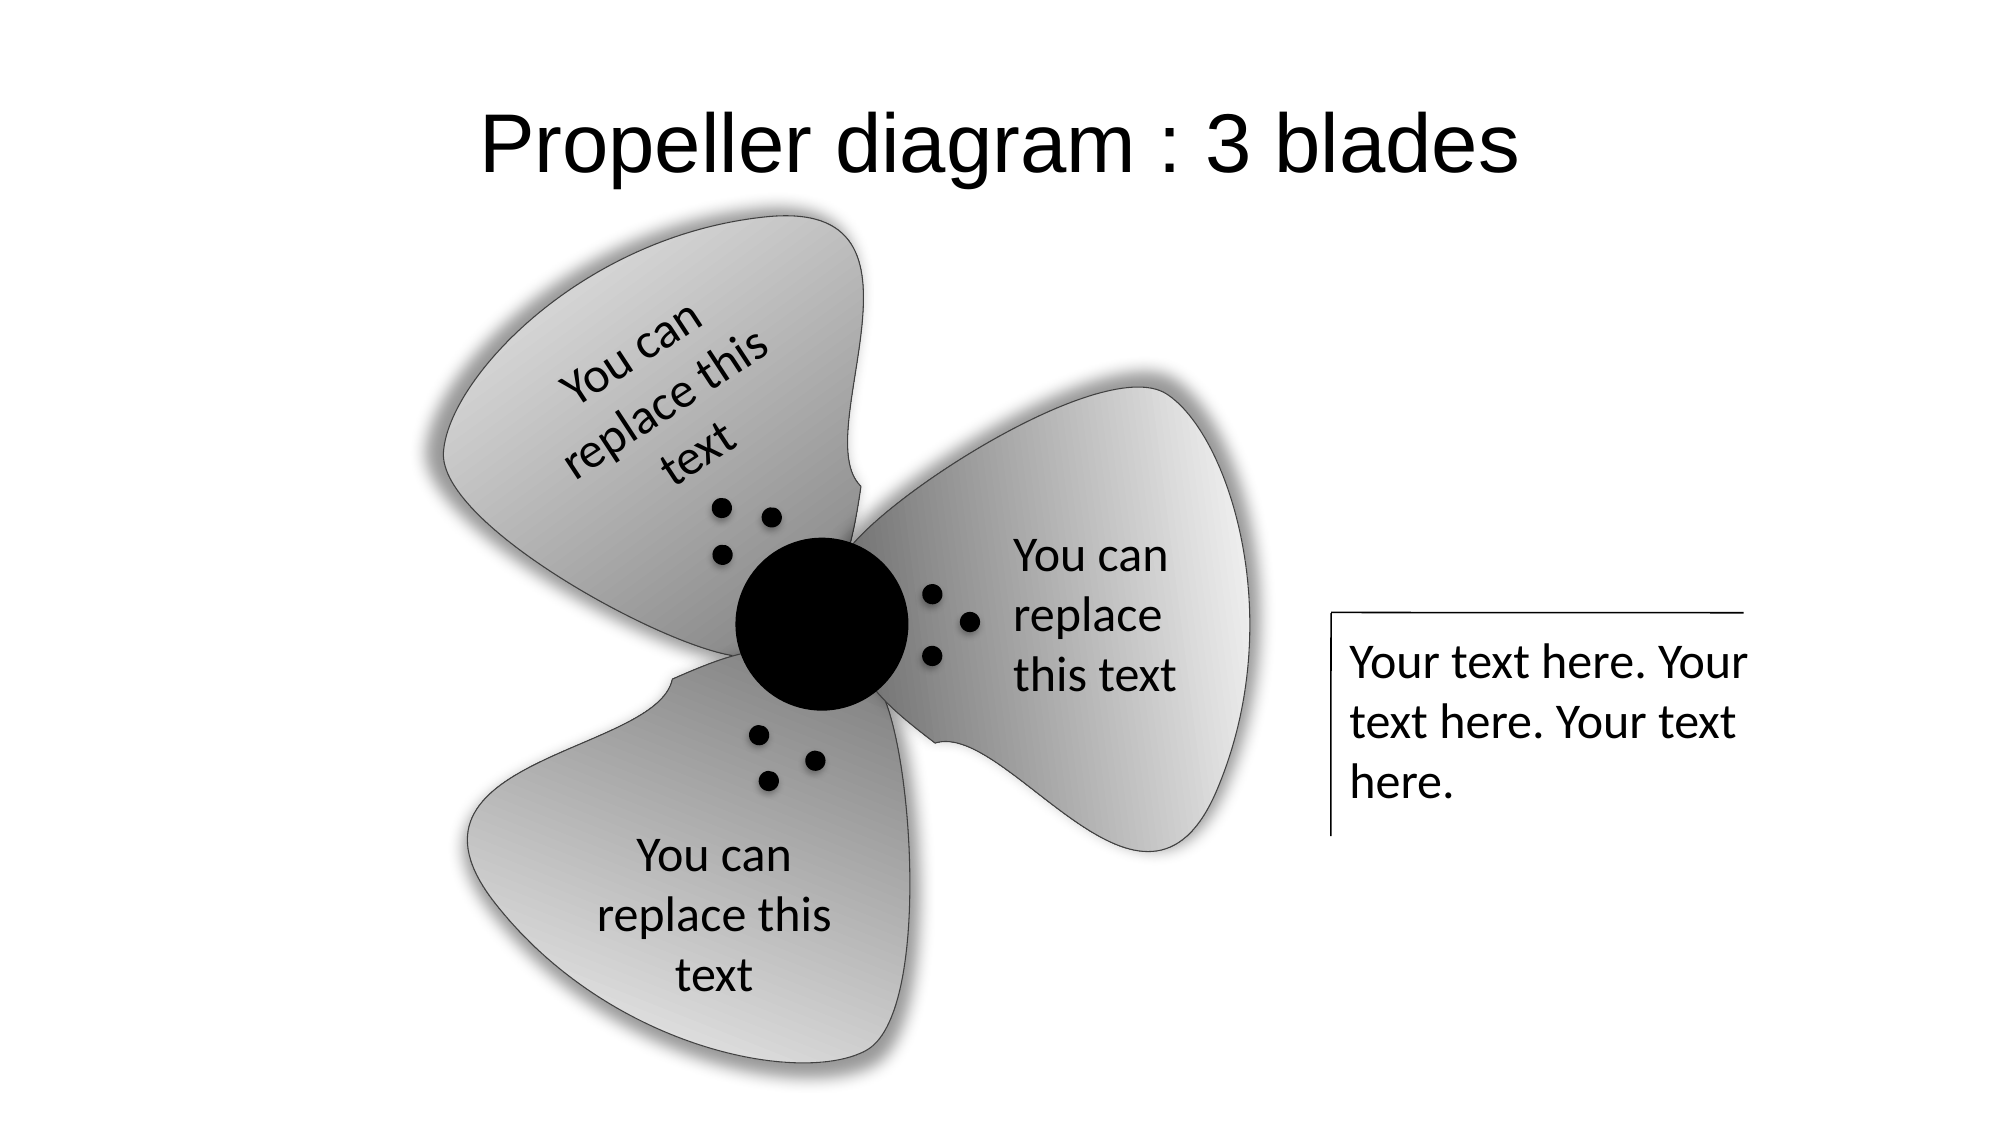

# Propeller diagram : 3 blades

You can replace this text

You can replace this text

Your text here. Your text here. Your text here.

You can replace this text